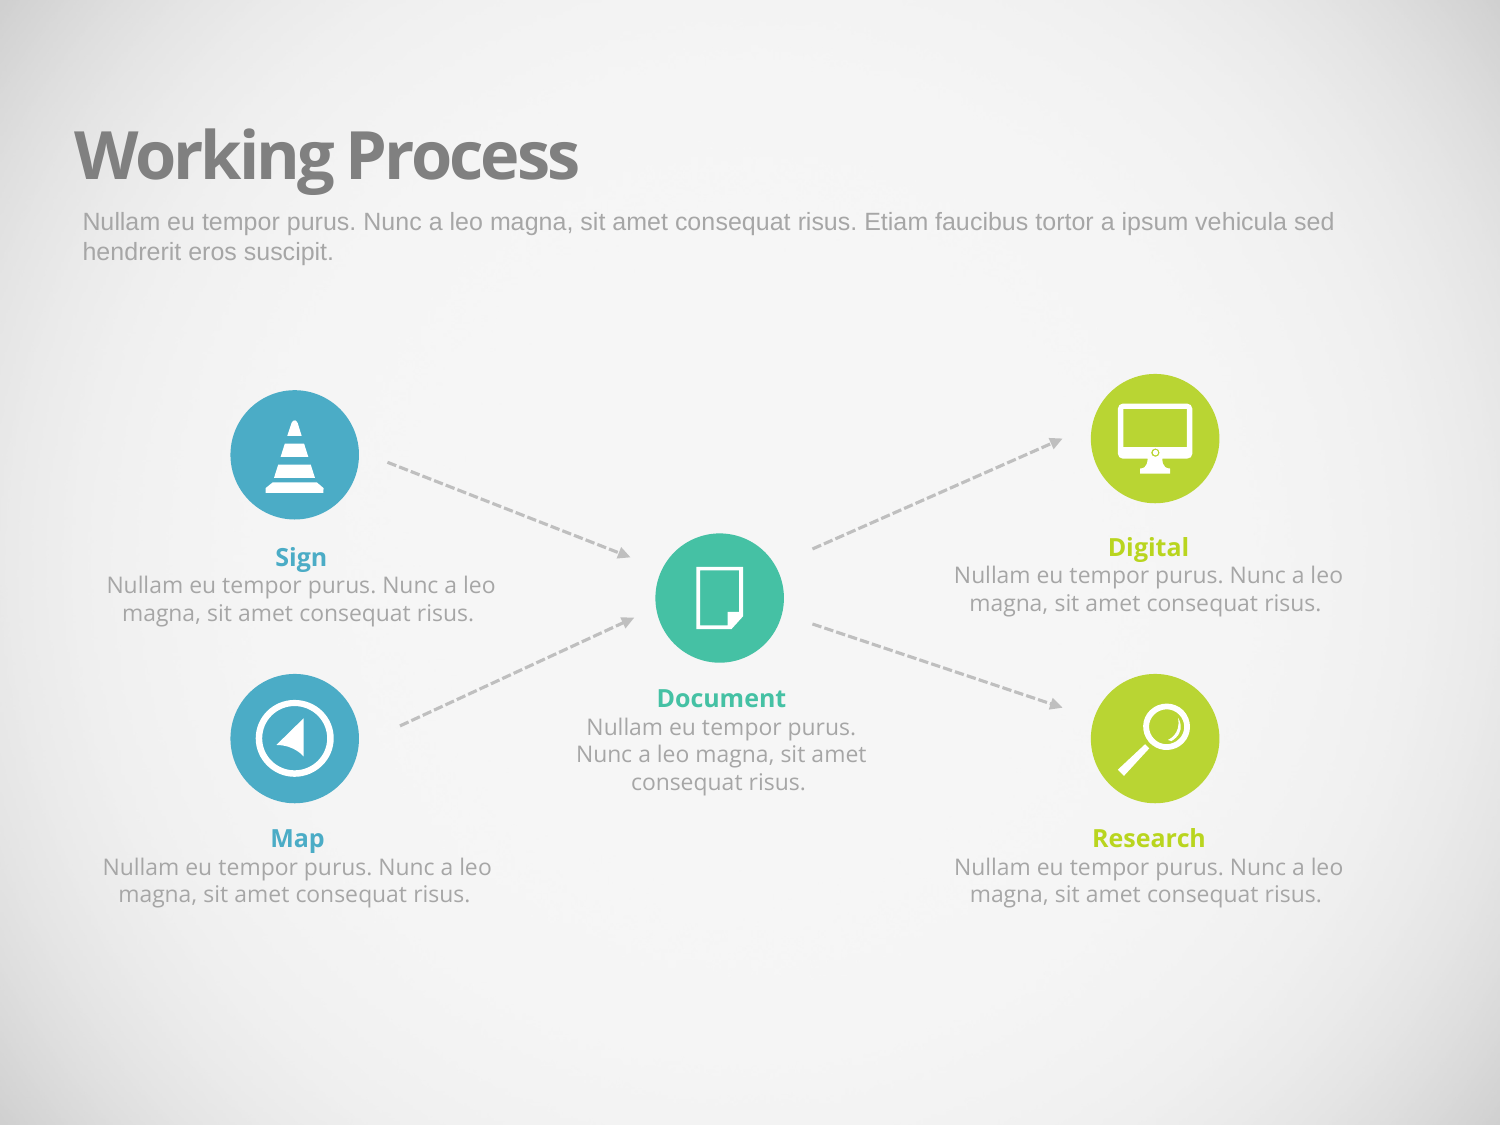

Working Process
Nullam eu tempor purus. Nunc a leo magna, sit amet consequat risus. Etiam faucibus tortor a ipsum vehicula sed hendrerit eros suscipit.

Digital
Nullam eu tempor purus. Nunc a leo magna, sit amet consequat risus.
Sign
Nullam eu tempor purus. Nunc a leo magna, sit amet consequat risus.

Document
Nullam eu tempor purus. Nunc a leo magna, sit amet consequat risus.

Map
Nullam eu tempor purus. Nunc a leo magna, sit amet consequat risus.
Research
Nullam eu tempor purus. Nunc a leo magna, sit amet consequat risus.